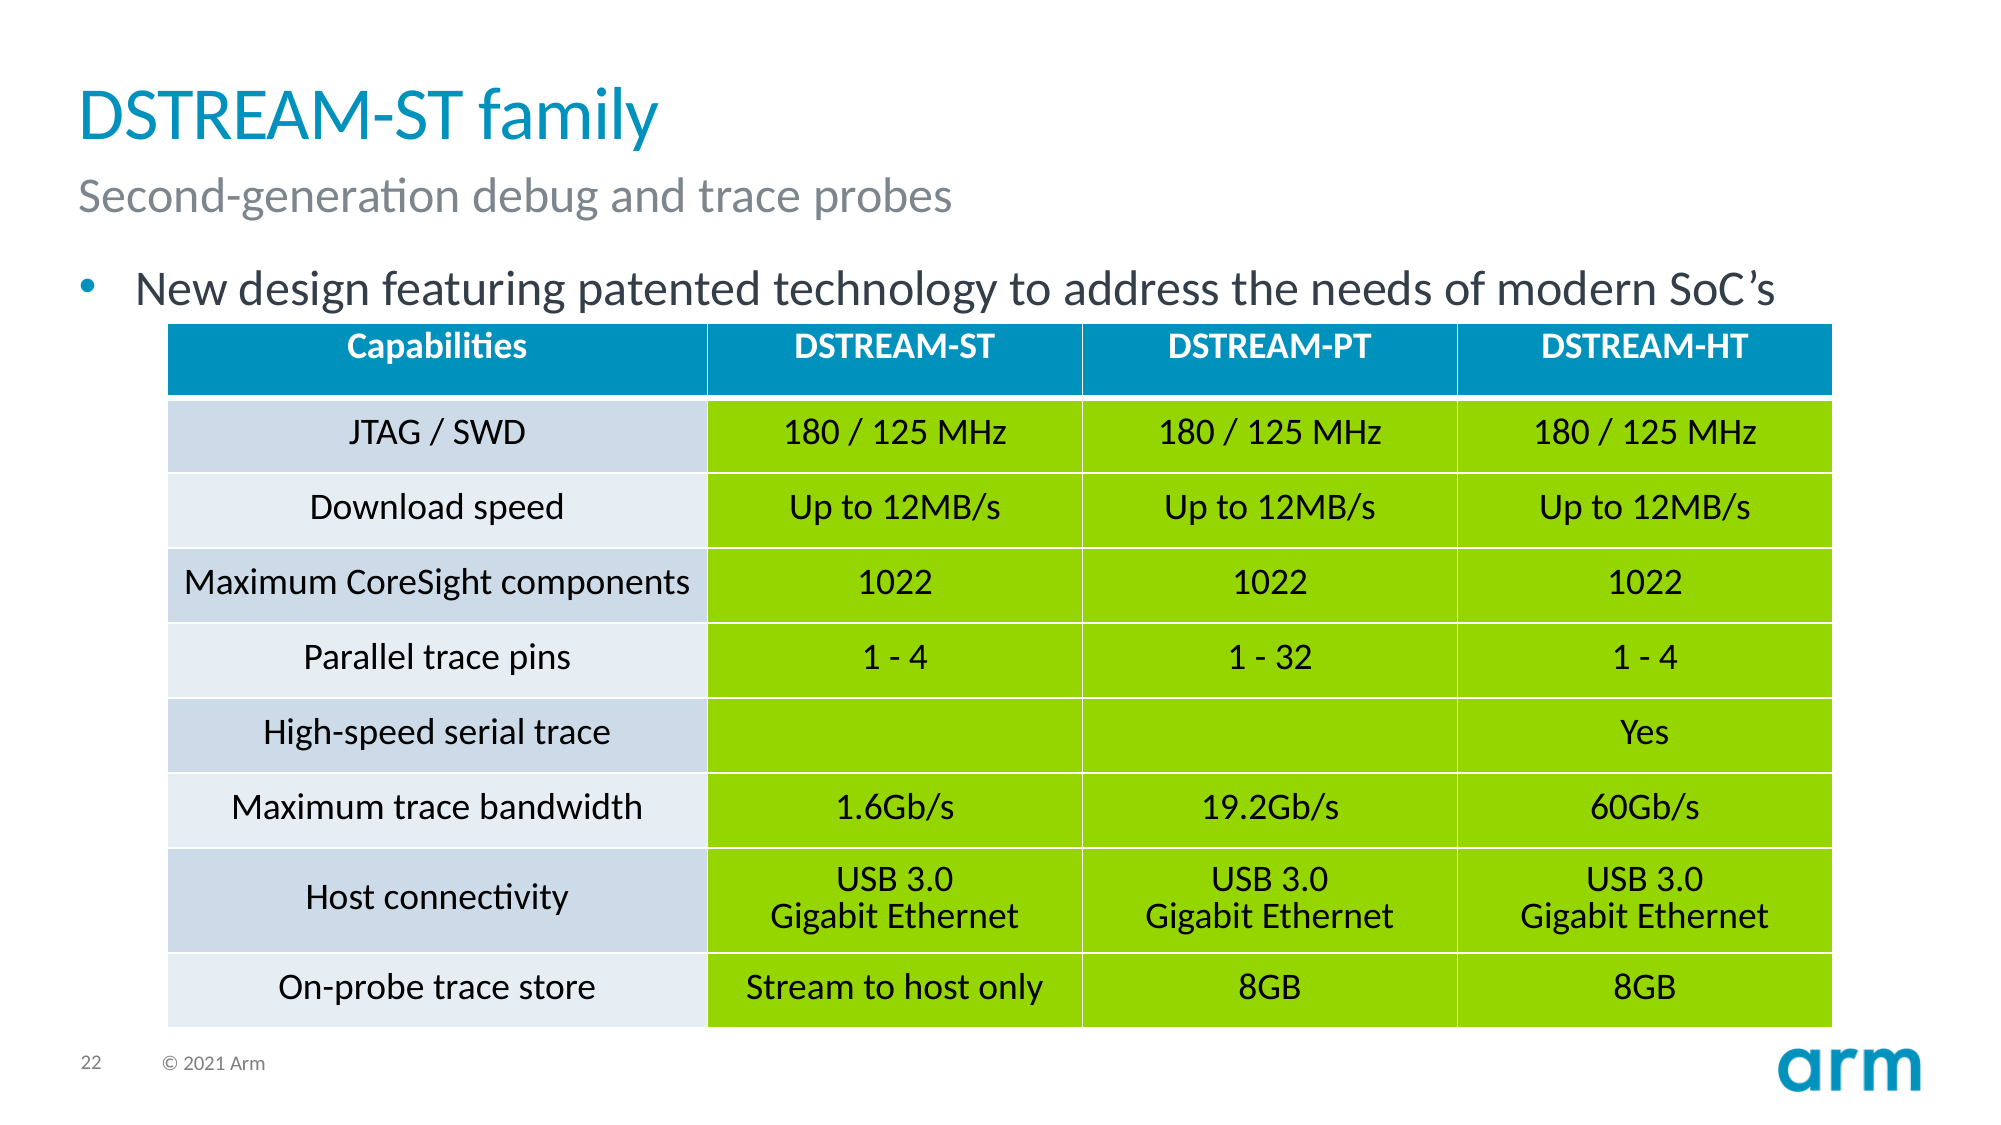

# DSTREAM-ST family
Second-generation debug and trace probes
New design featuring patented technology to address the needs of modern SoC’s

| Capabilities | DSTREAM-ST | DSTREAM-PT | DSTREAM-HT |
| --- | --- | --- | --- |
| JTAG / SWD | 180 / 125 MHz | 180 / 125 MHz | 180 / 125 MHz |
| Download speed | Up to 12MB/s | Up to 12MB/s | Up to 12MB/s |
| Maximum CoreSight components | 1022 | 1022 | 1022 |
| Parallel trace pins | 1 - 4 | 1 - 32 | 1 - 4 |
| High-speed serial trace |  |  | Yes |
| Maximum trace bandwidth | 1.6Gb/s | 19.2Gb/s | 60Gb/s |
| Host connectivity | USB 3.0 Gigabit Ethernet | USB 3.0 Gigabit Ethernet | USB 3.0 Gigabit Ethernet |
| On-probe trace store | Stream to host only | 8GB | 8GB |